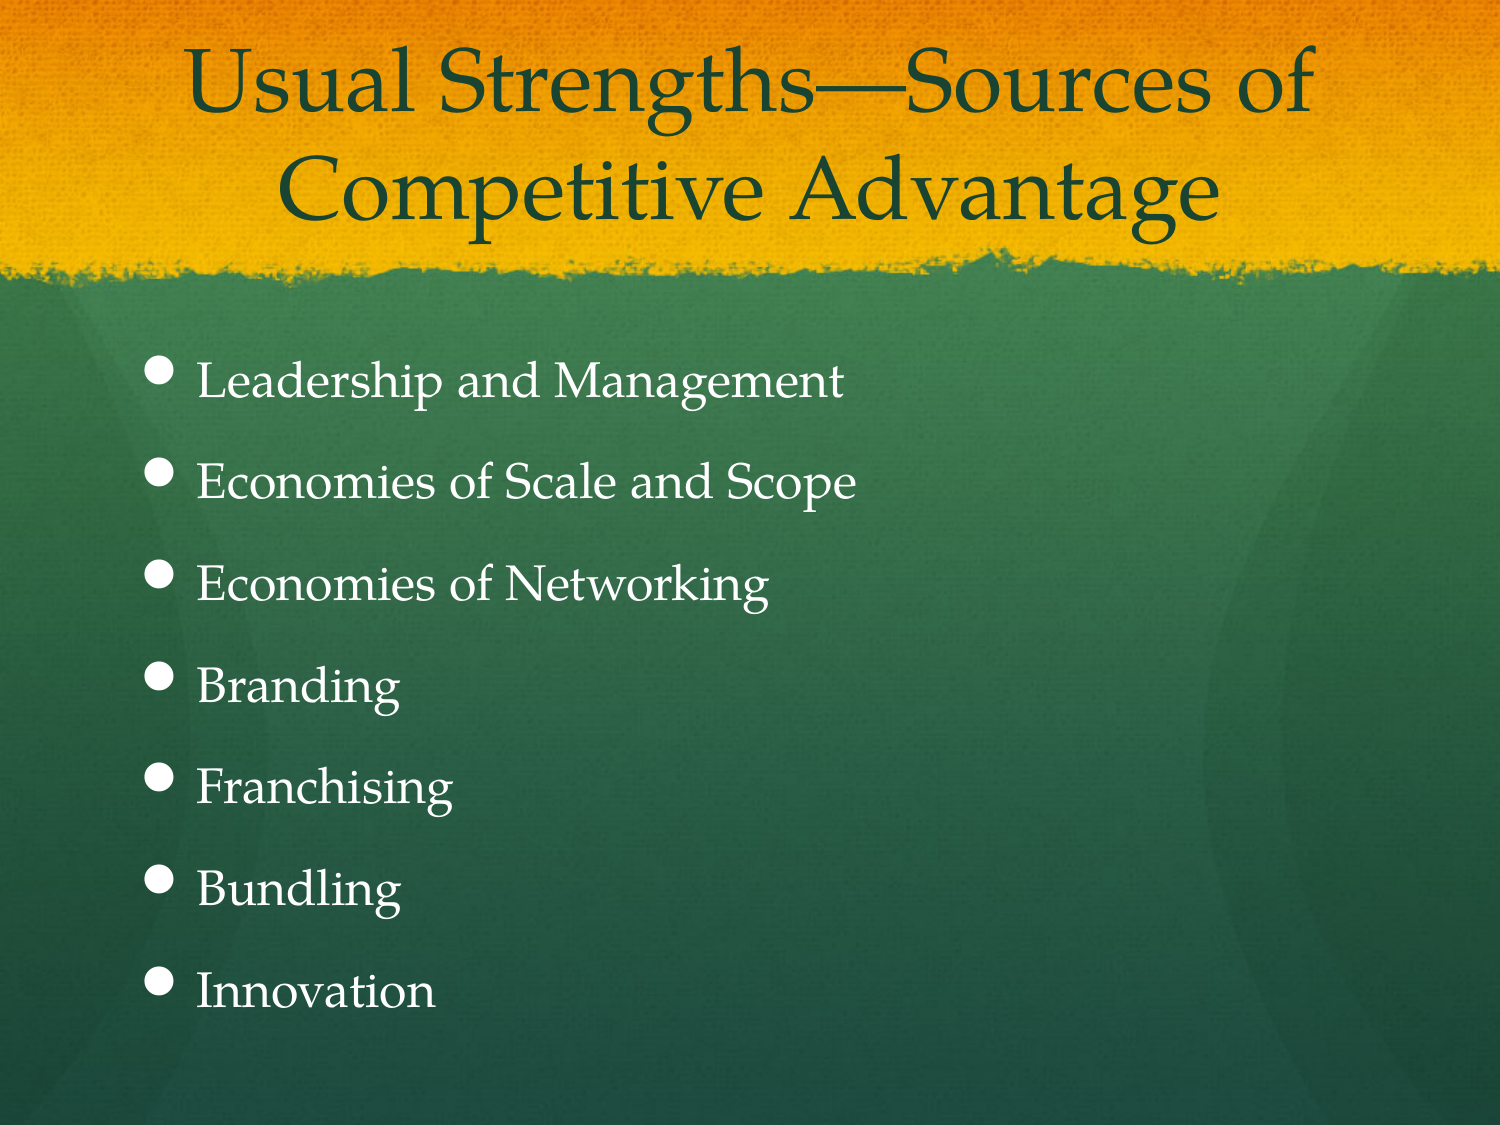

# Usual Strengths—Sources of Competitive Advantage
Leadership and Management
Economies of Scale and Scope
Economies of Networking
Branding
Franchising
Bundling
Innovation